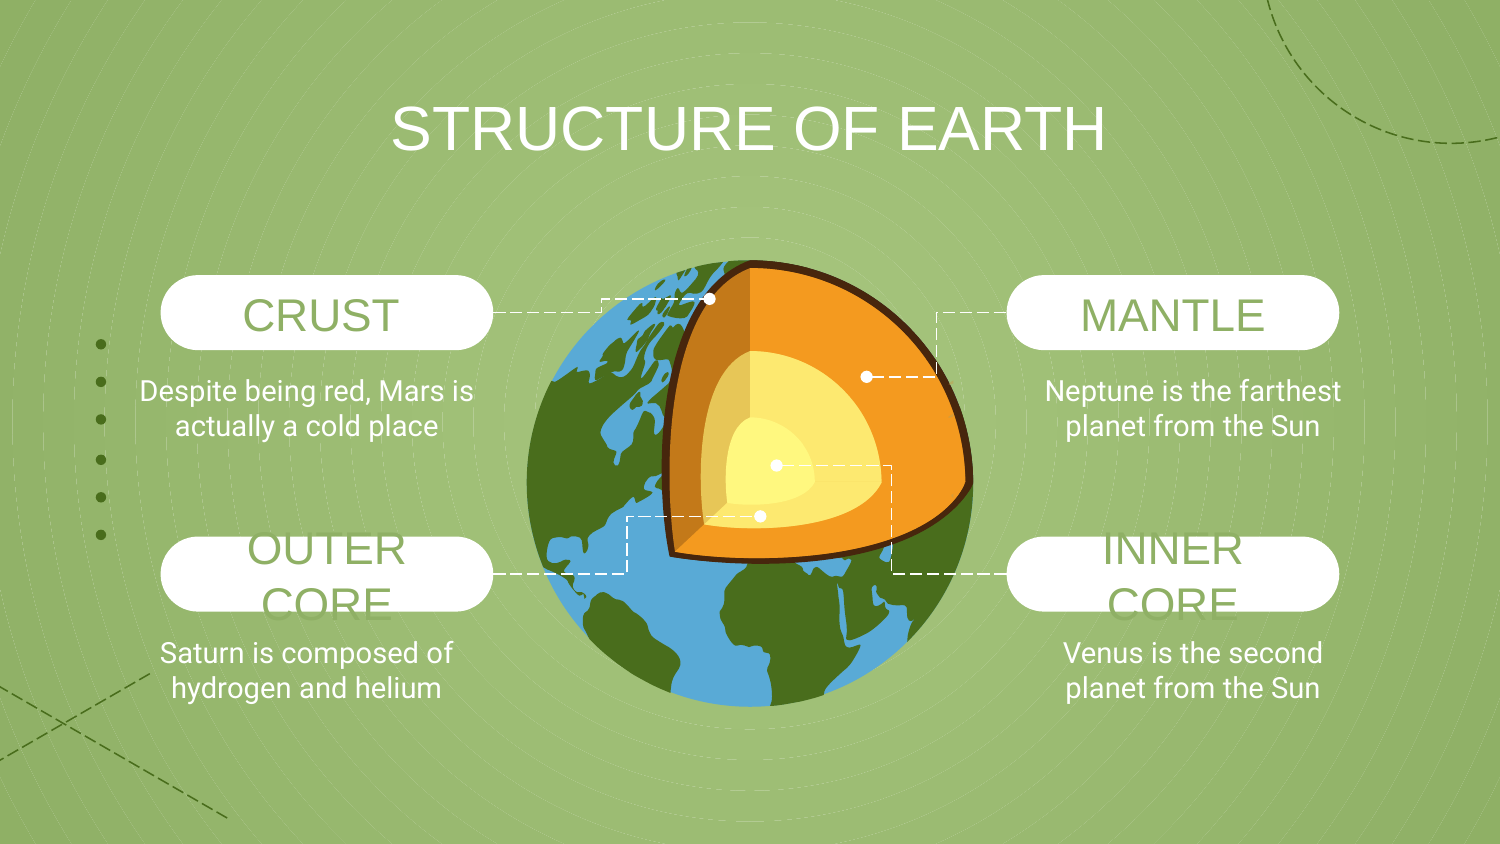

# STRUCTURE OF EARTH

CRUST
MANTLE
Despite being red, Mars is actually a cold place
Neptune is the farthest planet from the Sun

OUTER CORE
INNER CORE
Saturn is composed of hydrogen and helium
Venus is the second planet from the Sun